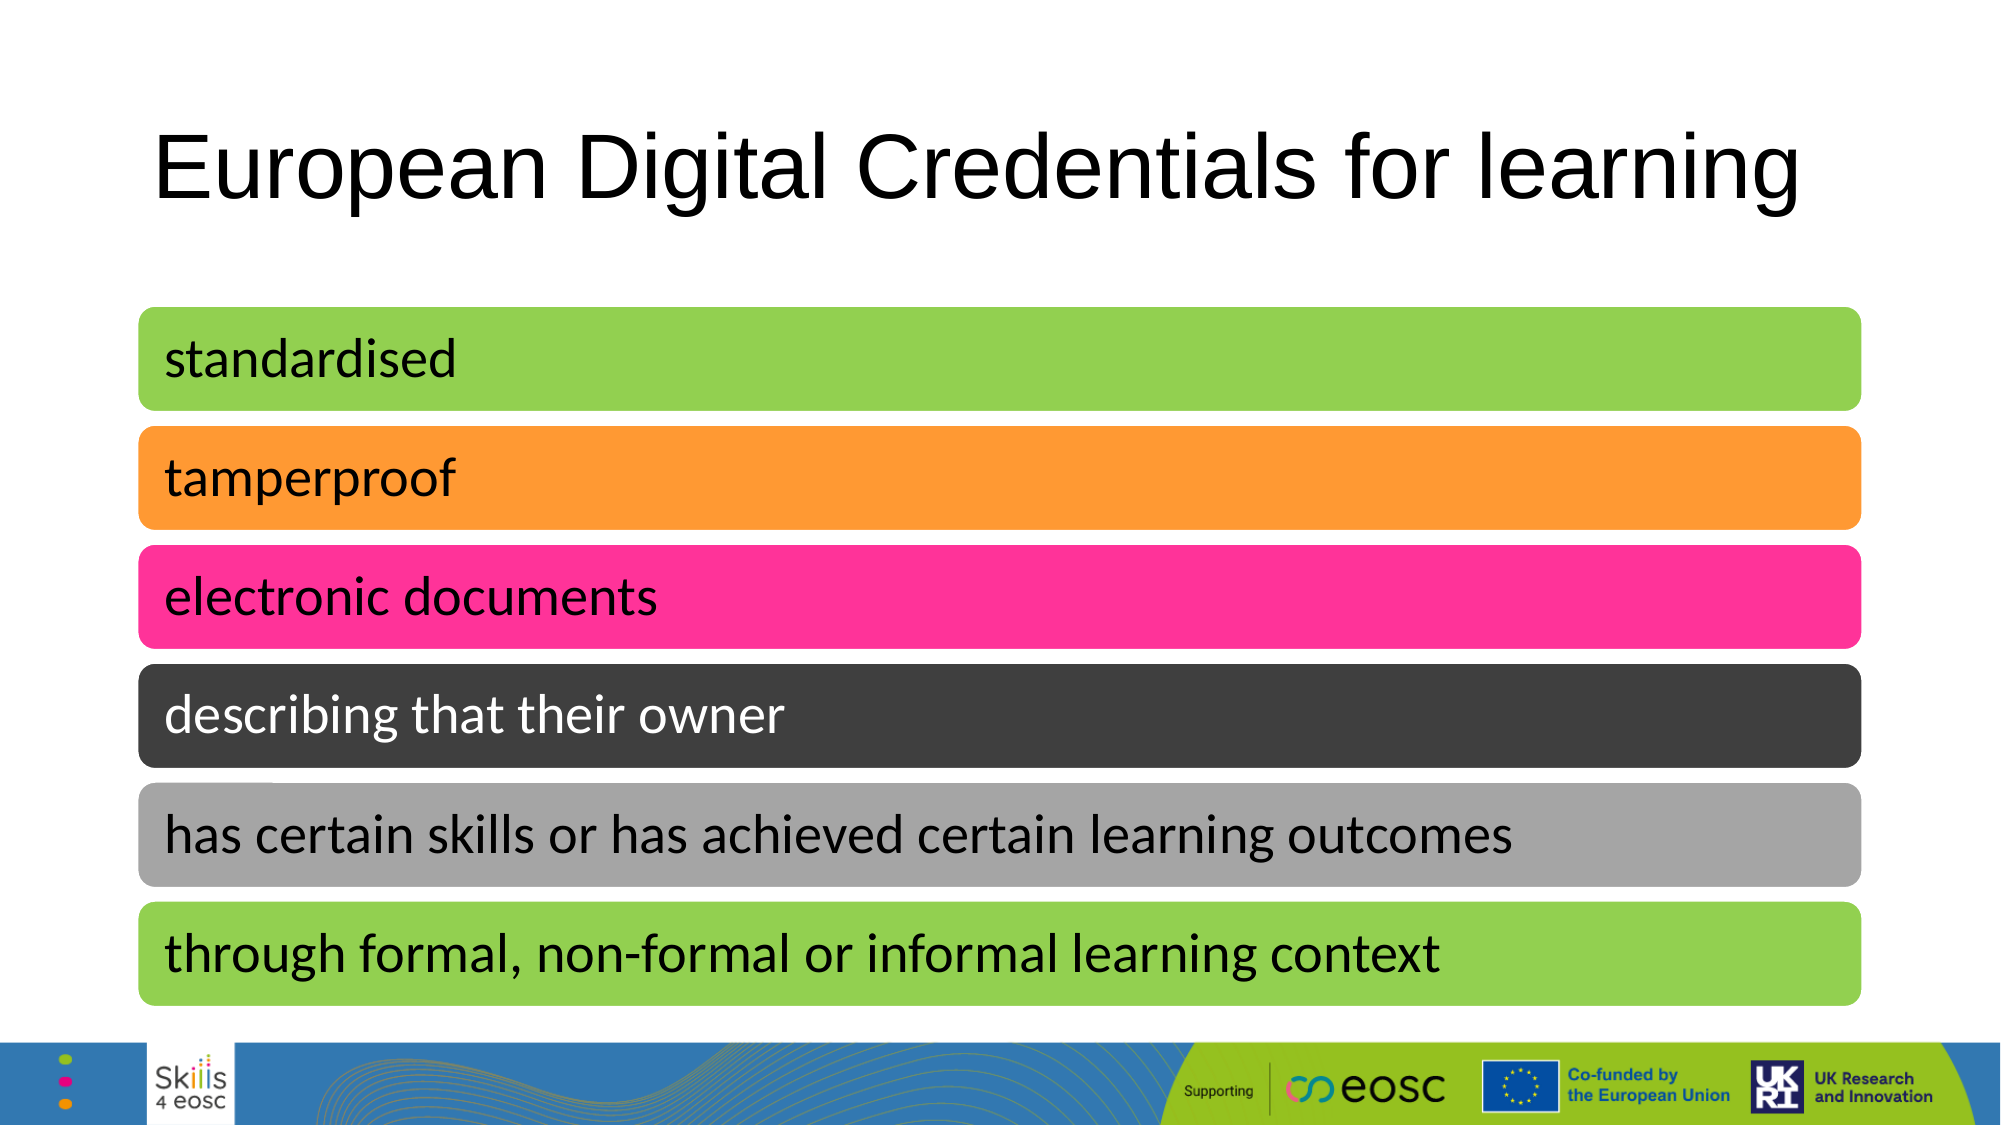

# European Digital Credentials for learning
standardised
tamperproof
electronic documents
describing that their owner
has certain skills or has achieved certain learning outcomes
through formal, non-formal or informal learning context